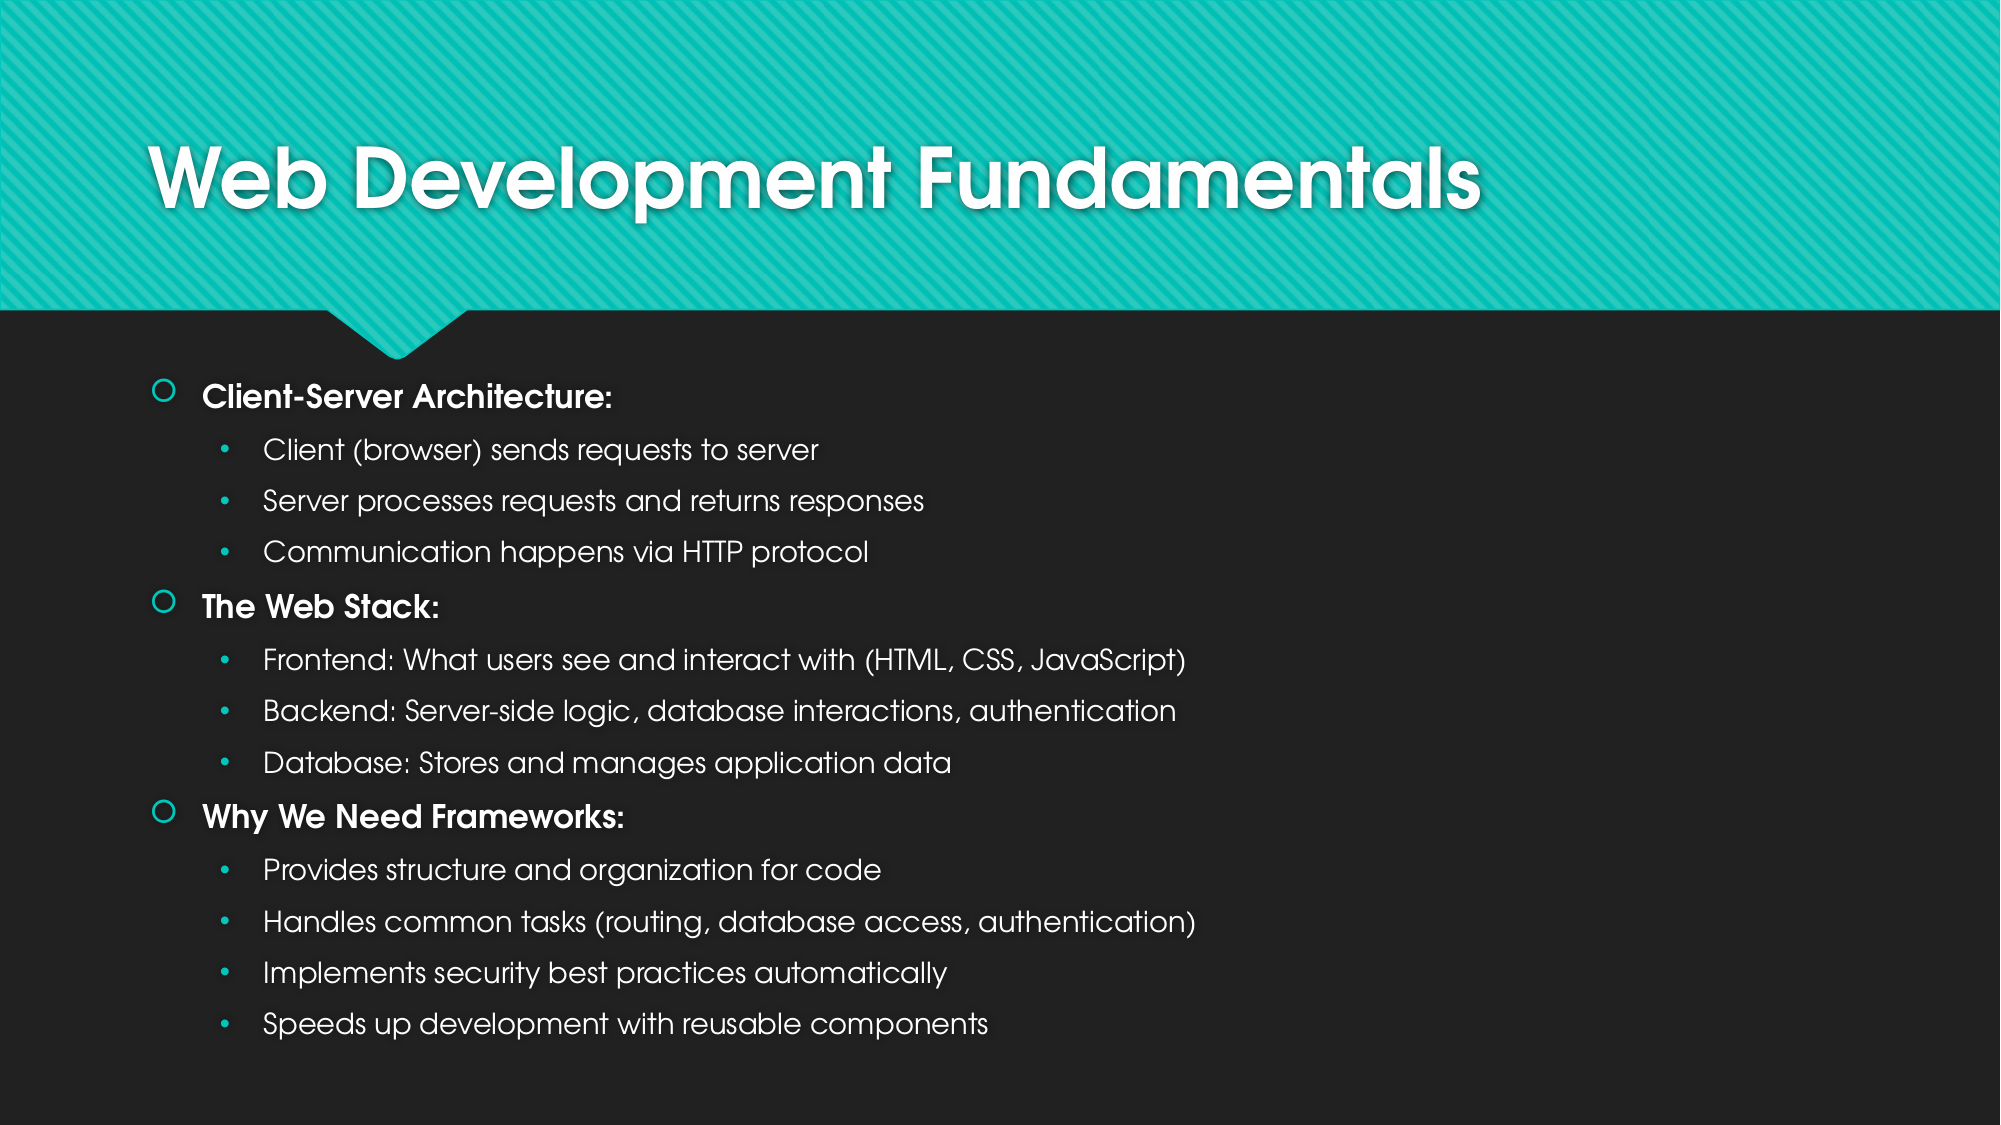

# Web Development Fundamentals
Client-Server Architecture:
Client (browser) sends requests to server
Server processes requests and returns responses
Communication happens via HTTP protocol
The Web Stack:
Frontend: What users see and interact with (HTML, CSS, JavaScript)
Backend: Server-side logic, database interactions, authentication
Database: Stores and manages application data
Why We Need Frameworks:
Provides structure and organization for code
Handles common tasks (routing, database access, authentication)
Implements security best practices automatically
Speeds up development with reusable components